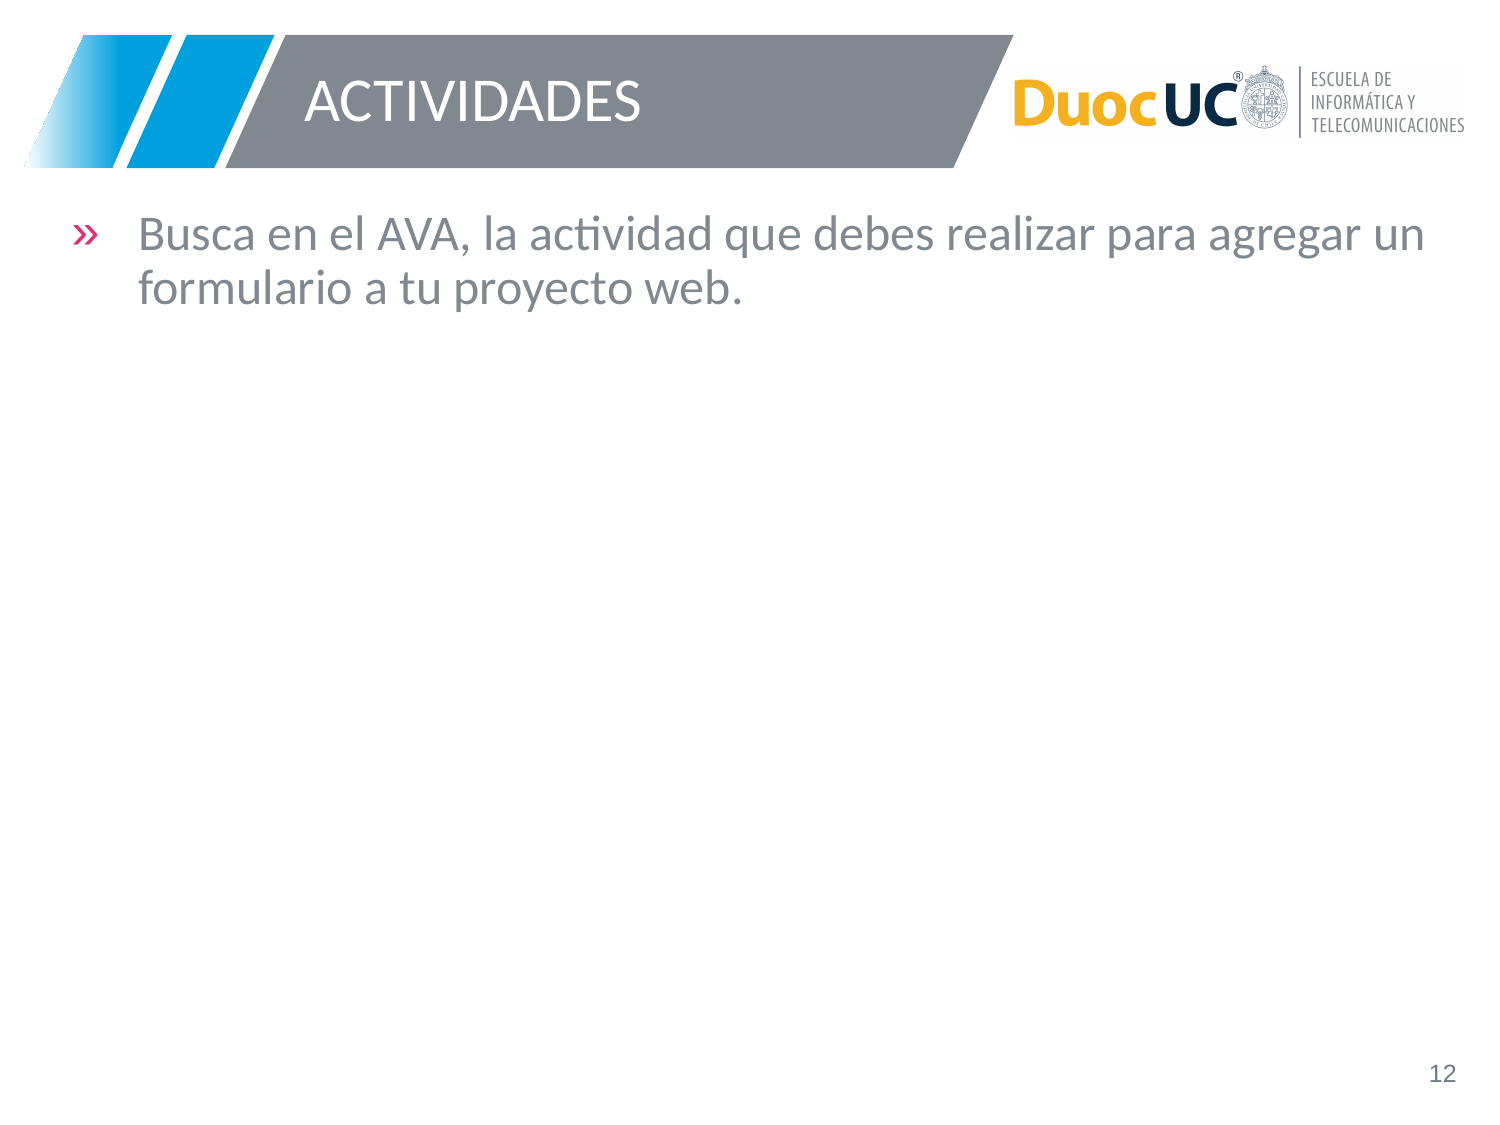

# ACTIVIDADES
Busca en el AVA, la actividad que debes realizar para agregar un formulario a tu proyecto web.